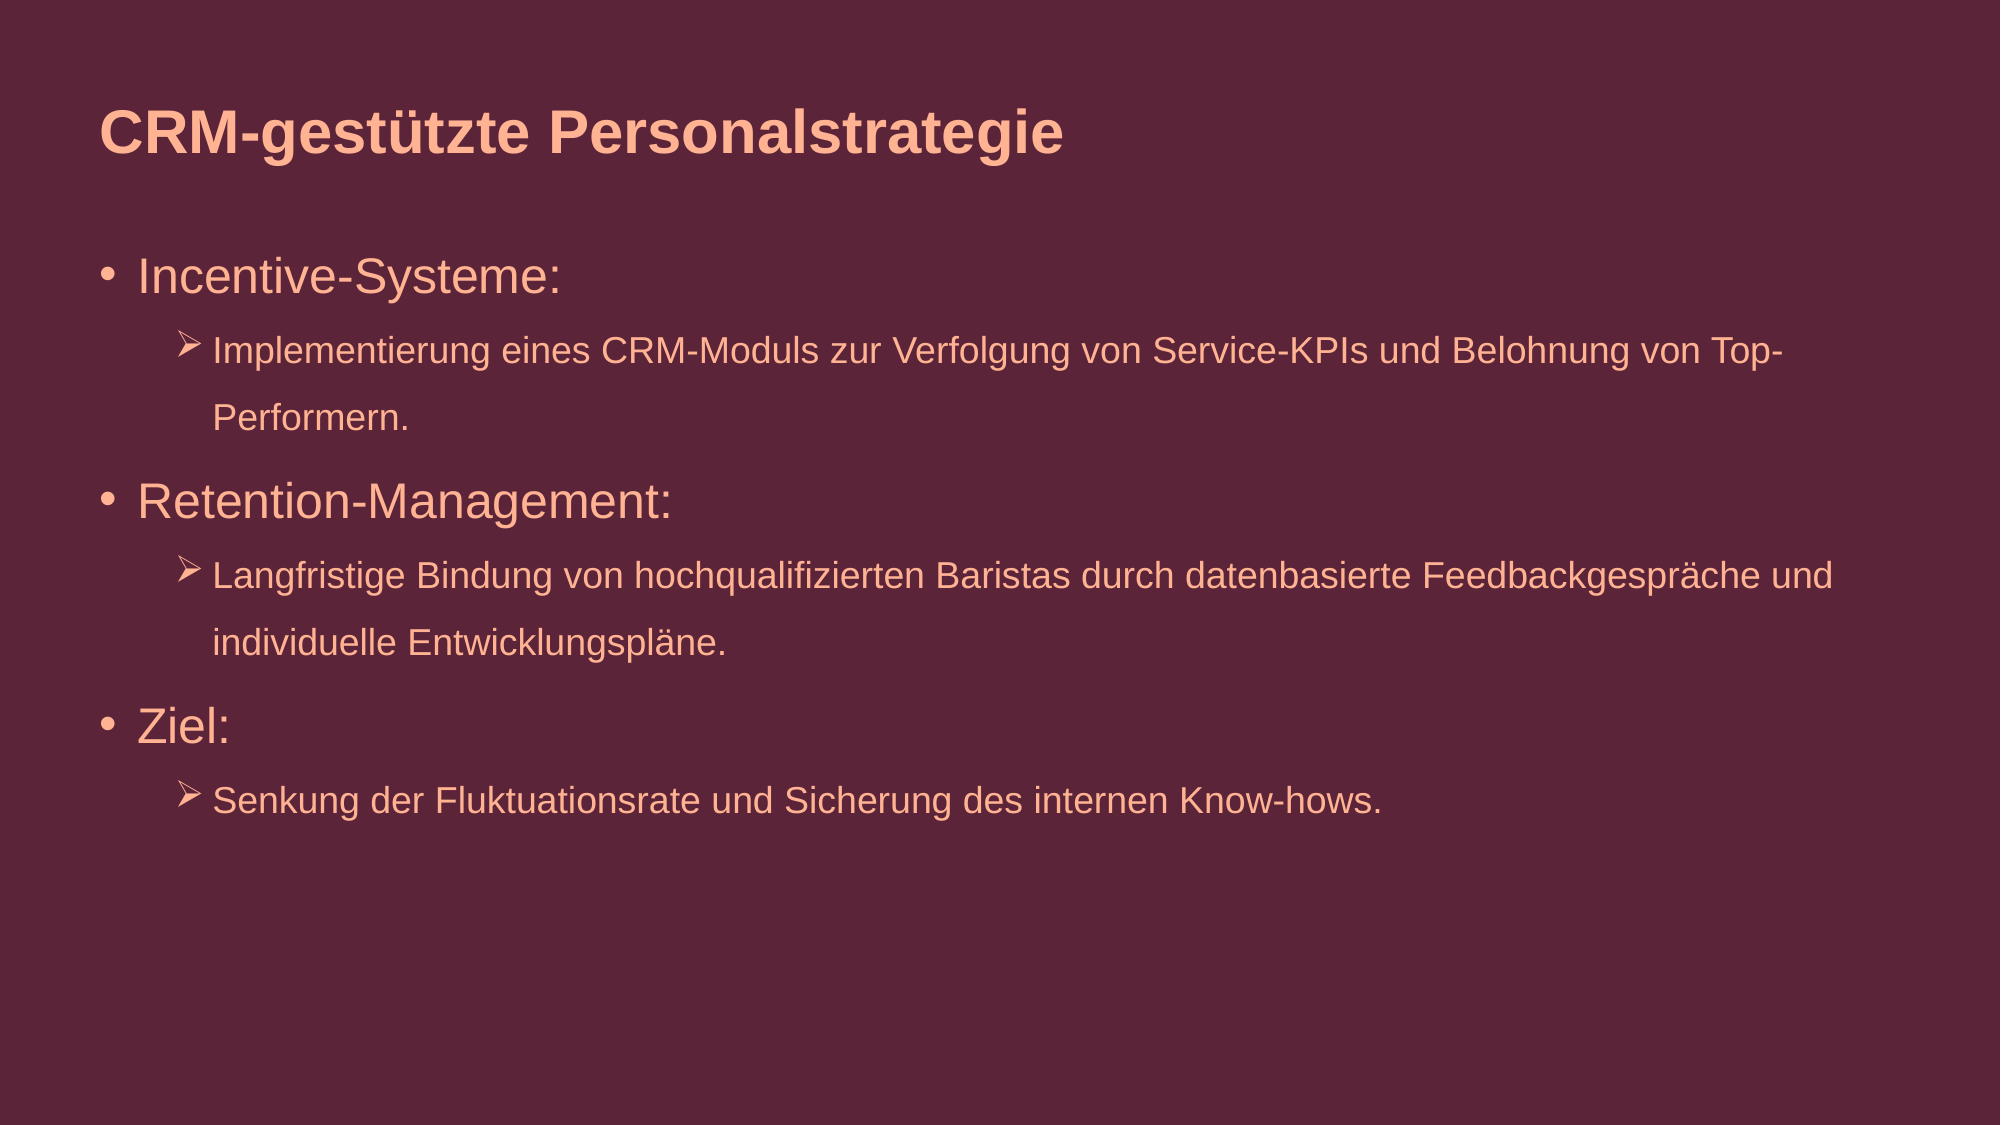

# CRM-gestützte Personalstrategie

Incentive-Systeme:
Implementierung eines CRM-Moduls zur Verfolgung von Service-KPIs und Belohnung von Top-Performern.
Retention-Management:
Langfristige Bindung von hochqualifizierten Baristas durch datenbasierte Feedbackgespräche und individuelle Entwicklungspläne.
Ziel:
Senkung der Fluktuationsrate und Sicherung des internen Know-hows.